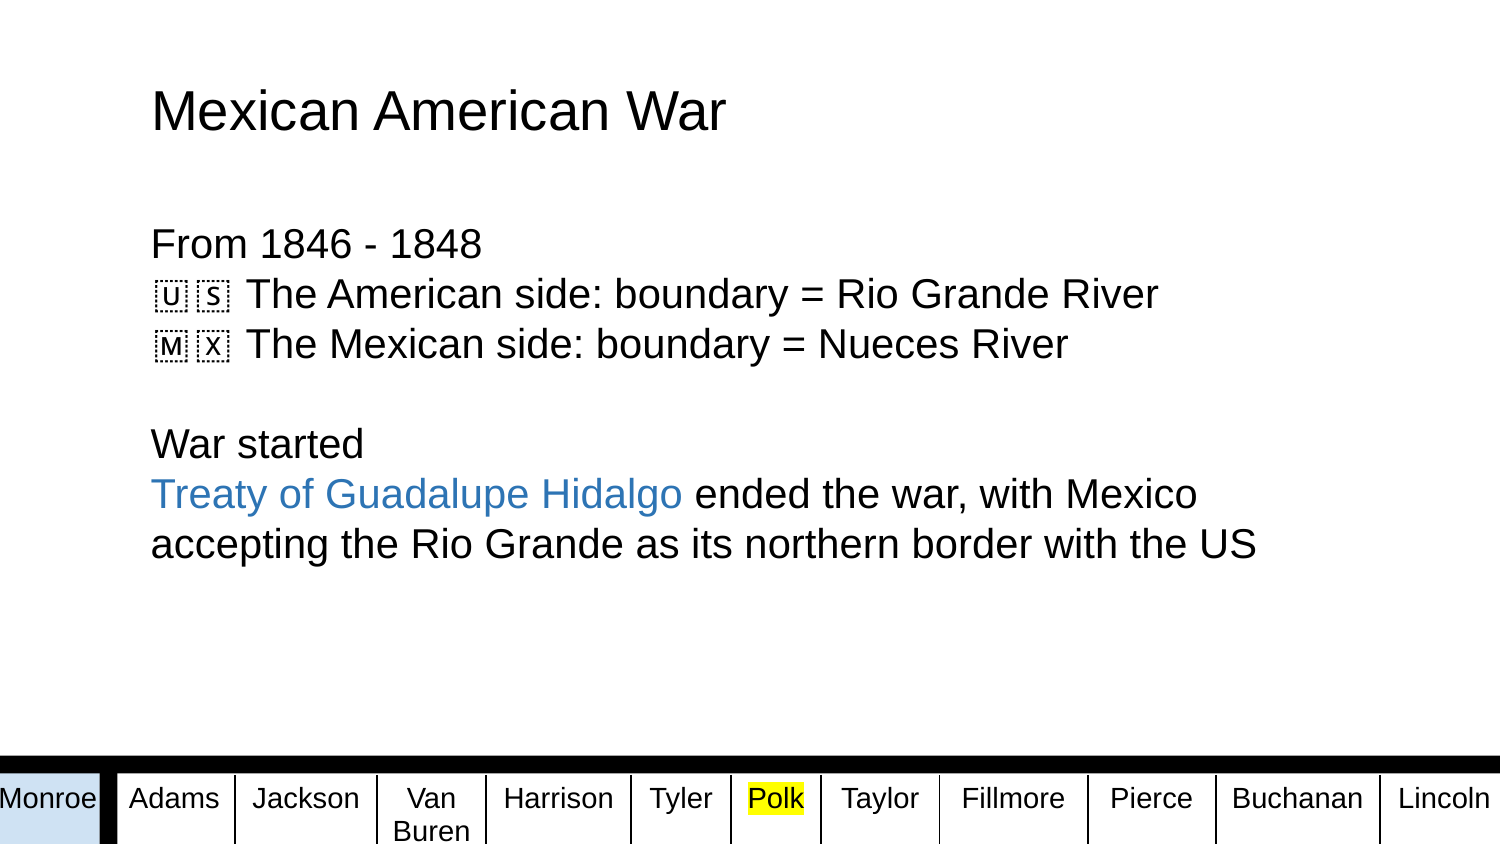

# Mexican American War
From 1846 - 1848
🇺🇸 The American side: boundary = Rio Grande River
🇲🇽 The Mexican side: boundary = Nueces River

War started
Treaty of Guadalupe Hidalgo ended the war, with Mexico accepting the Rio Grande as its northern border with the US
| Monroe | Adams | Jackson | Van Buren | Harrison | Tyler | Polk | Taylor | Fillmore | Pierce | Buchanan | Lincoln |
| --- | --- | --- | --- | --- | --- | --- | --- | --- | --- | --- | --- |